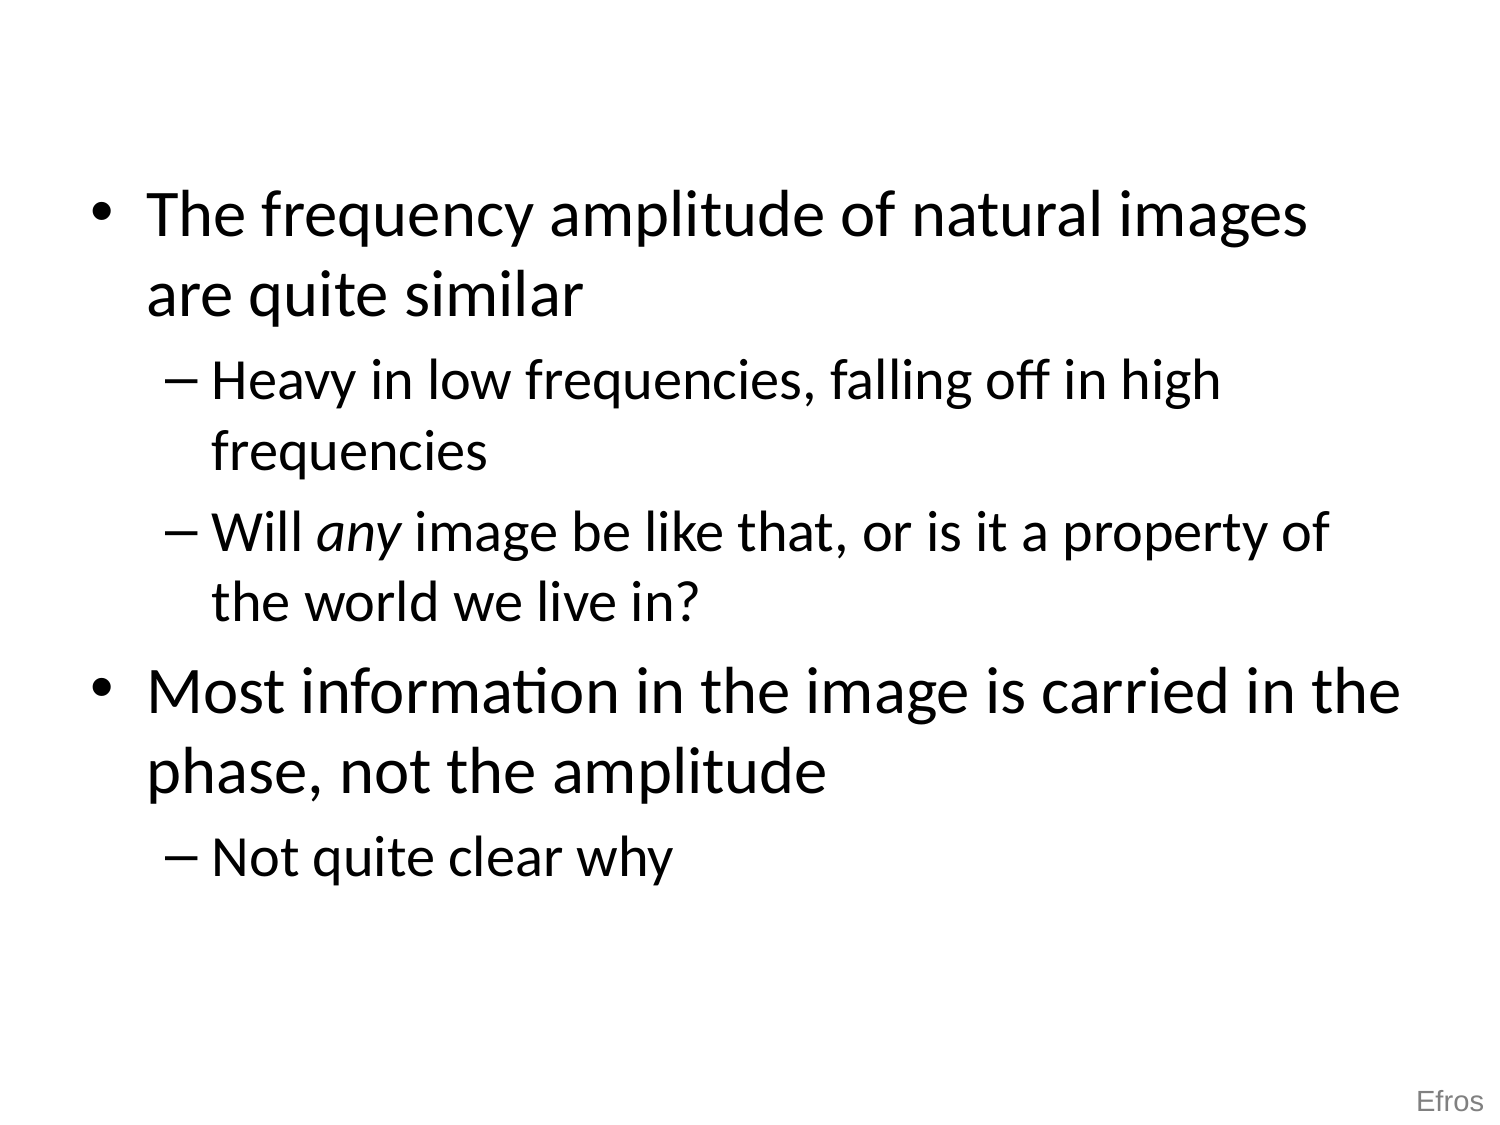

#
The frequency amplitude of natural images are quite similar
Heavy in low frequencies, falling off in high frequencies
Will any image be like that, or is it a property of the world we live in?
Most information in the image is carried in the phase, not the amplitude
Not quite clear why
Efros